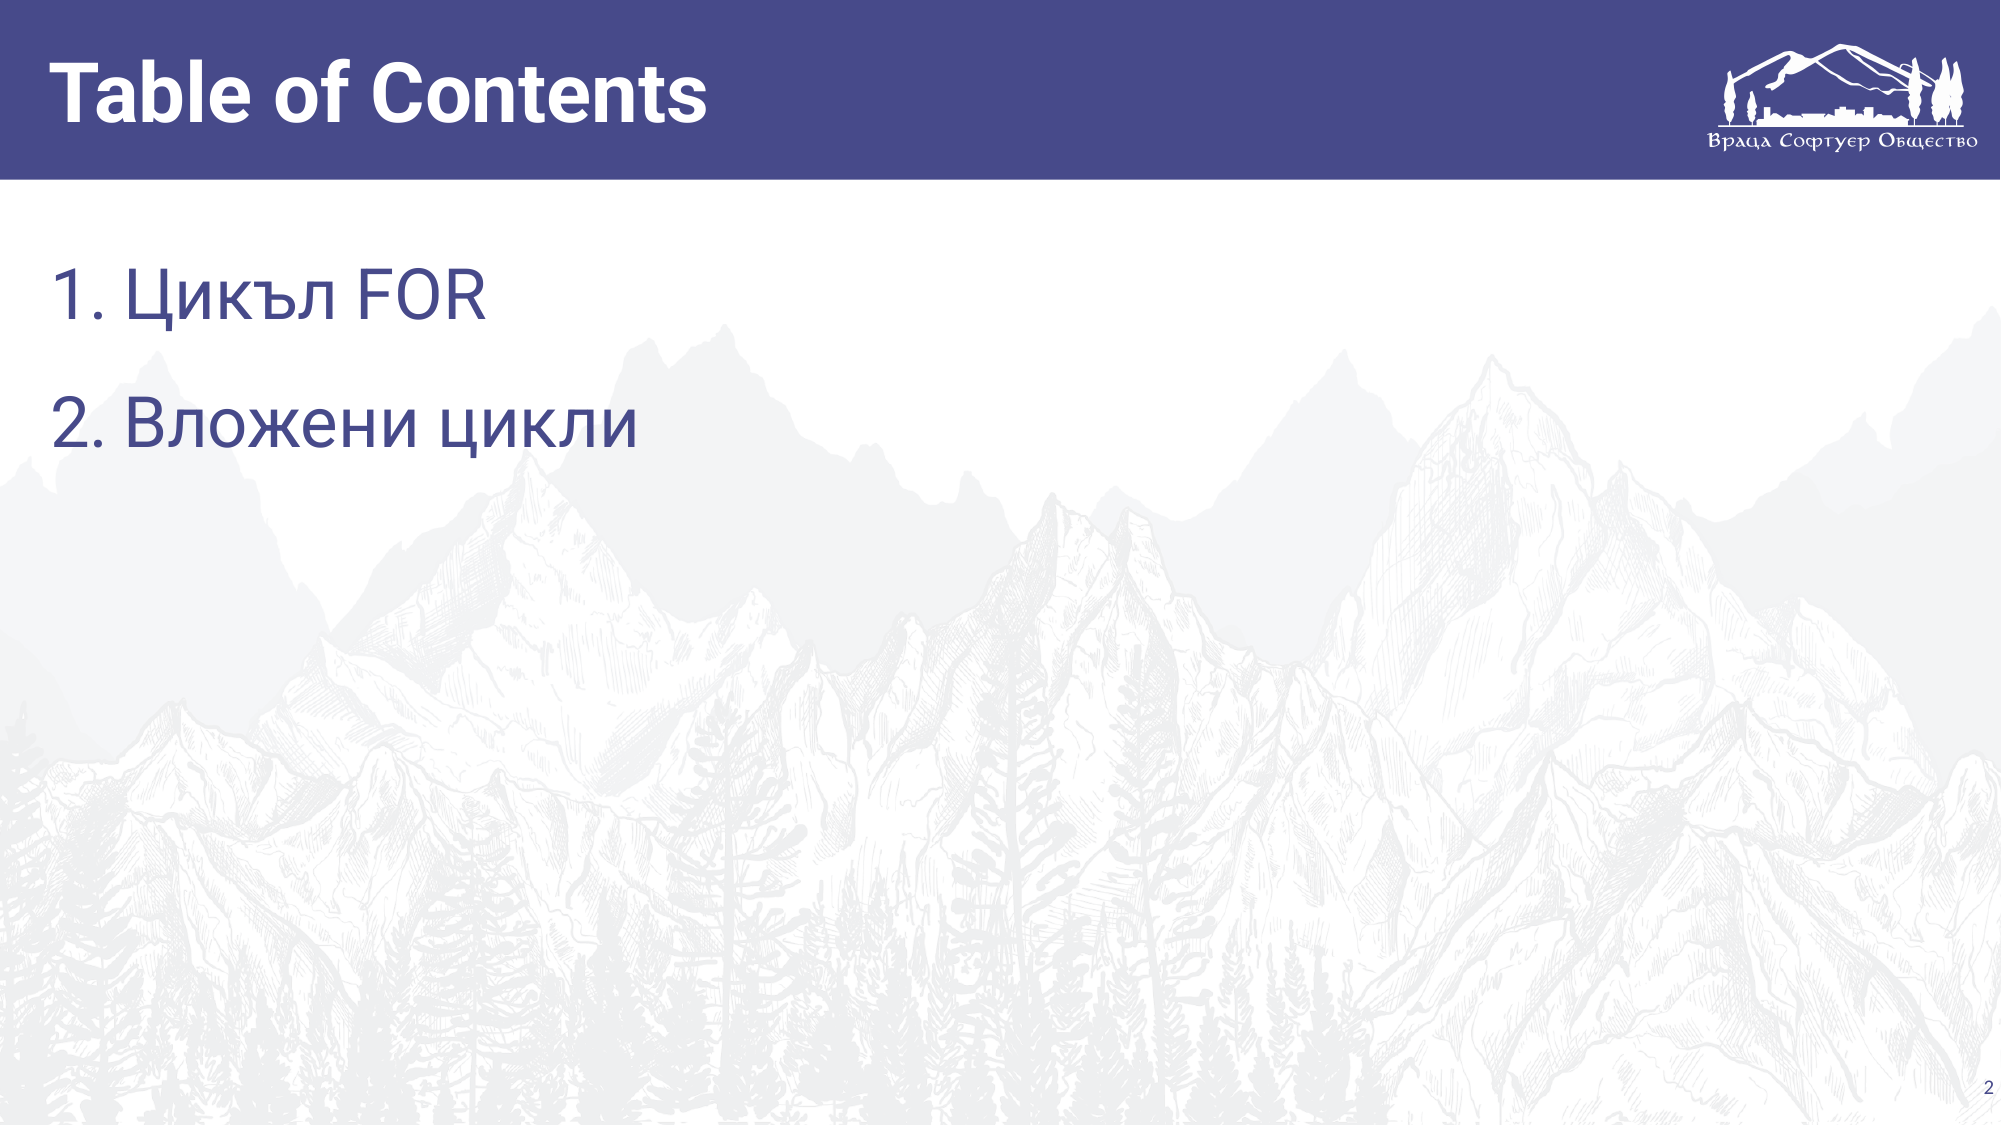

# Table of Contents
Цикъл FOR
Вложени цикли

2